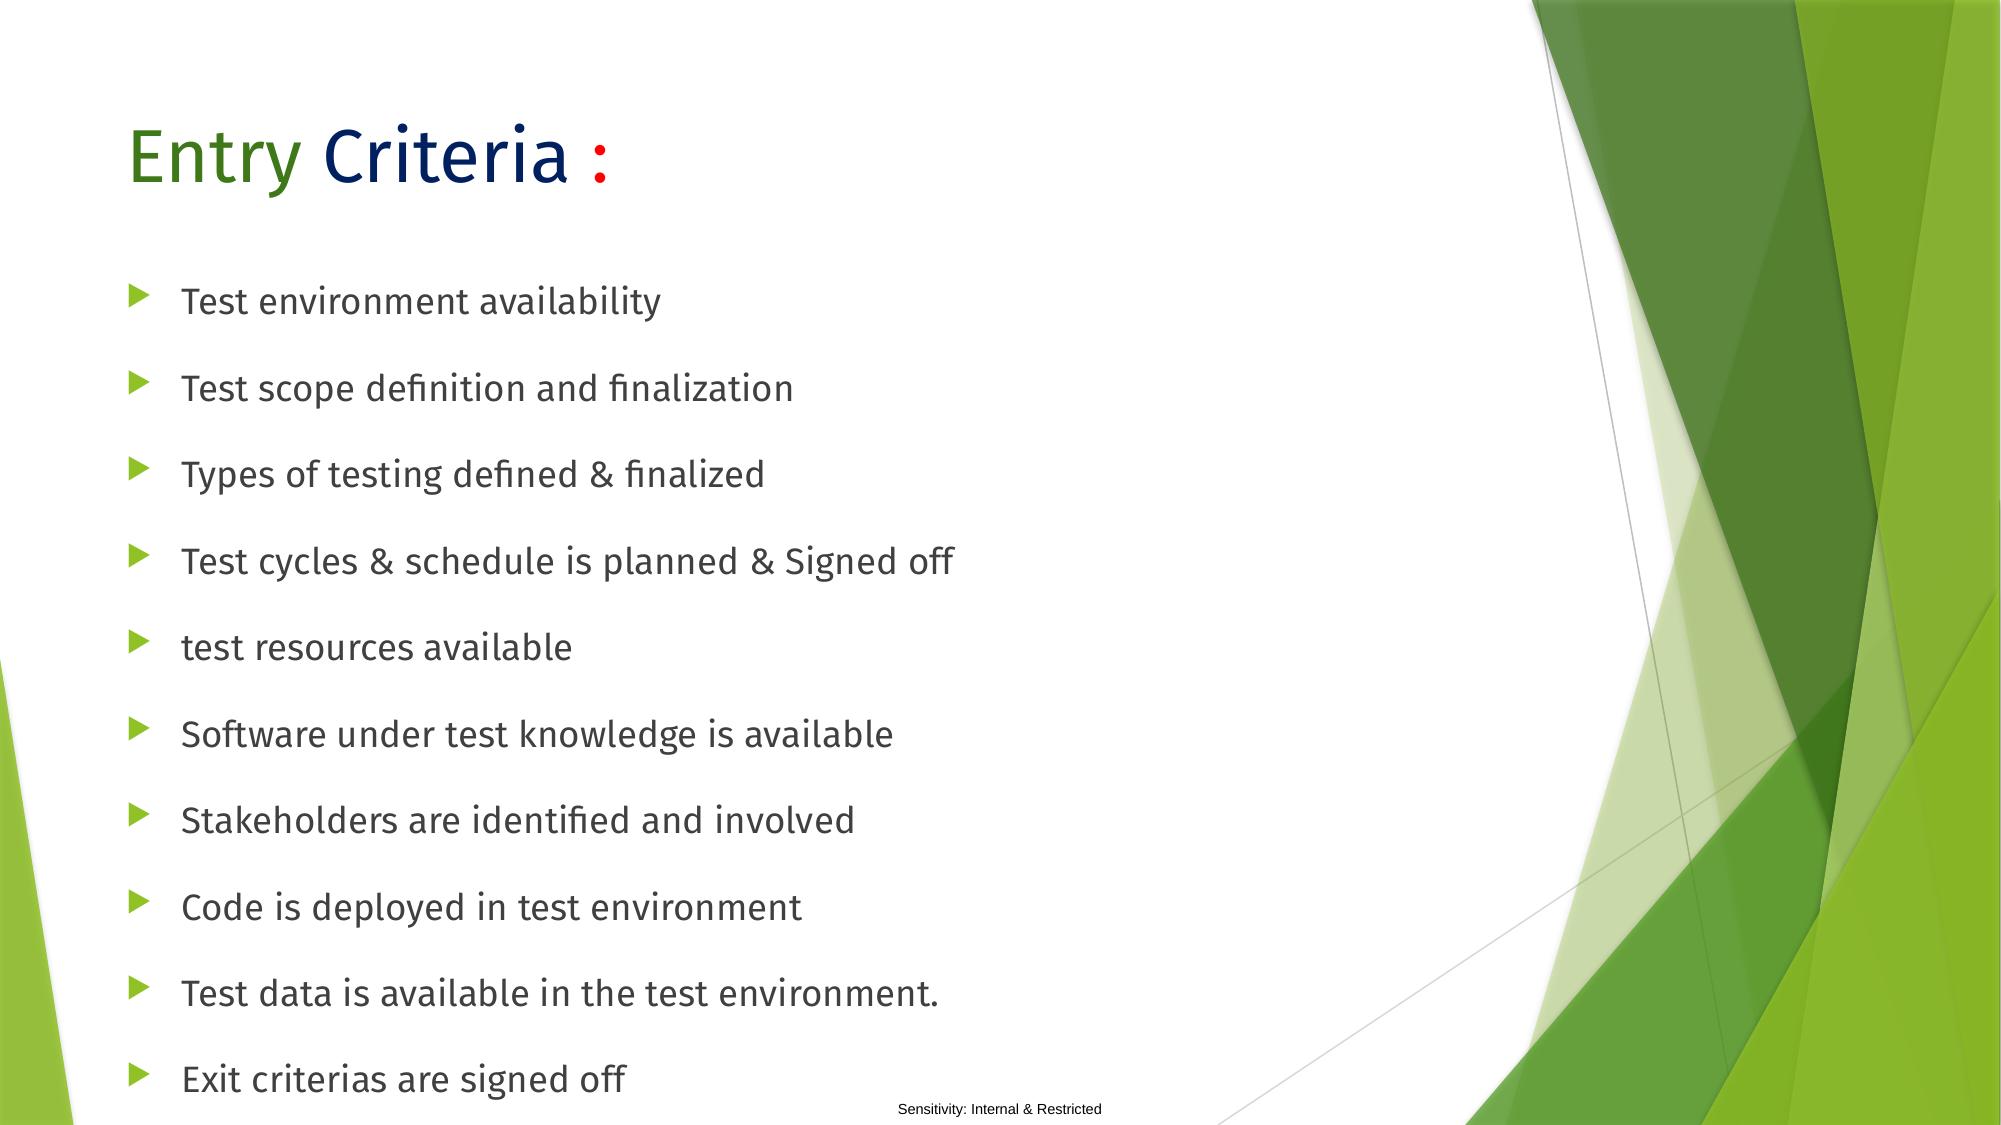

# Entry Criteria :
Test environment availability
Test scope definition and finalization
Types of testing defined & finalized
Test cycles & schedule is planned & Signed off
test resources available
Software under test knowledge is available
Stakeholders are identified and involved
Code is deployed in test environment
Test data is available in the test environment.
Exit criterias are signed off